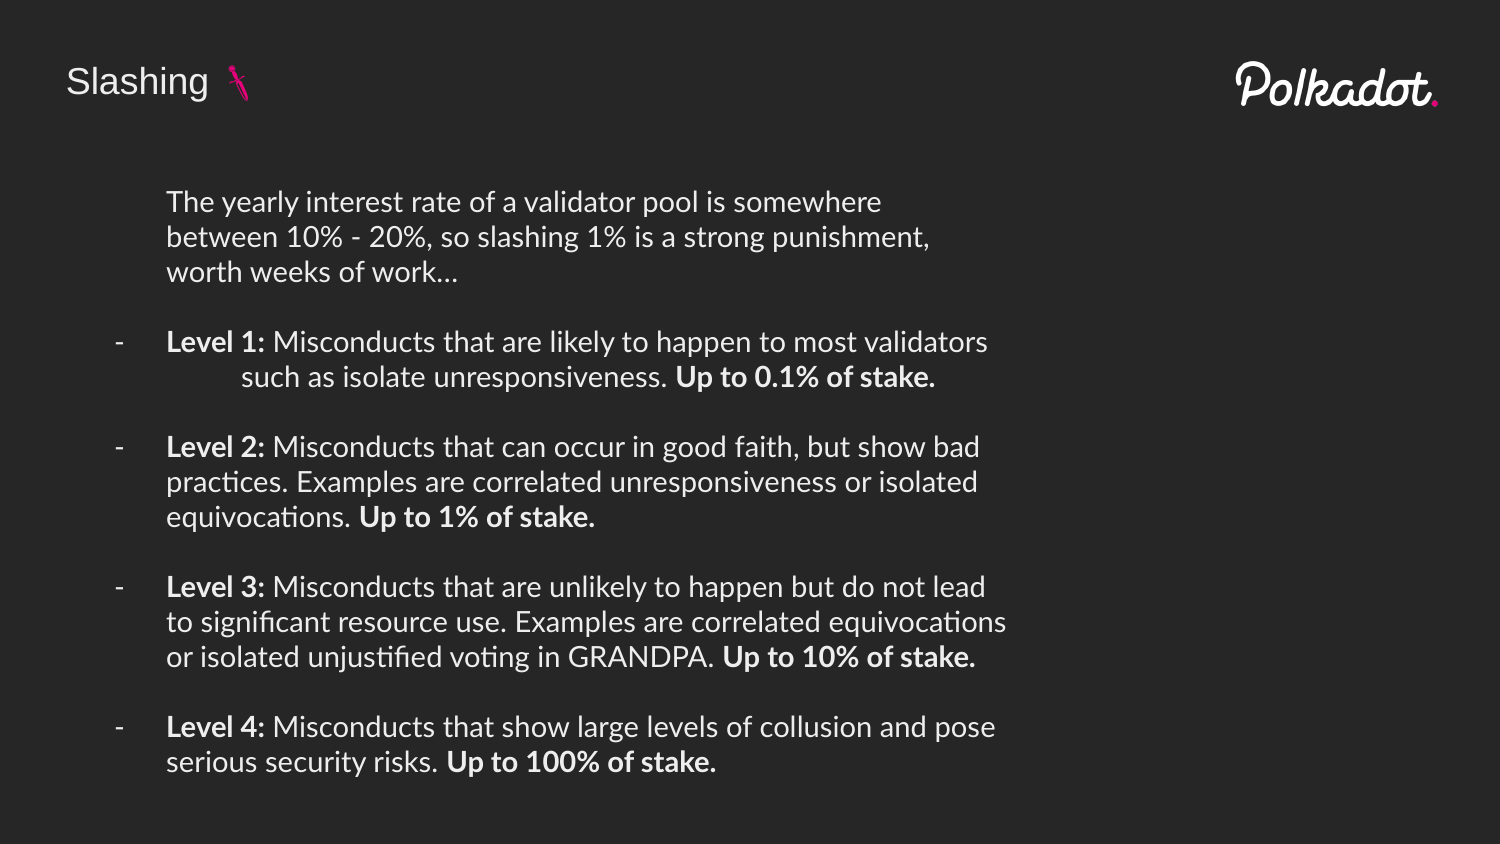

Slashing 🗡️
The yearly interest rate of a validator pool is somewhere
between 10% - 20%, so slashing 1% is a strong punishment,
worth weeks of work…

Level 1: Misconducts that are likely to happen to most validators
	such as isolate unresponsiveness. Up to 0.1% of stake.

Level 2: Misconducts that can occur in good faith, but show bad
practices. Examples are correlated unresponsiveness or isolated
equivocations. Up to 1% of stake.

Level 3: Misconducts that are unlikely to happen but do not lead
to significant resource use. Examples are correlated equivocations
or isolated unjustified voting in GRANDPA. Up to 10% of stake.

Level 4: Misconducts that show large levels of collusion and pose
serious security risks. Up to 100% of stake.